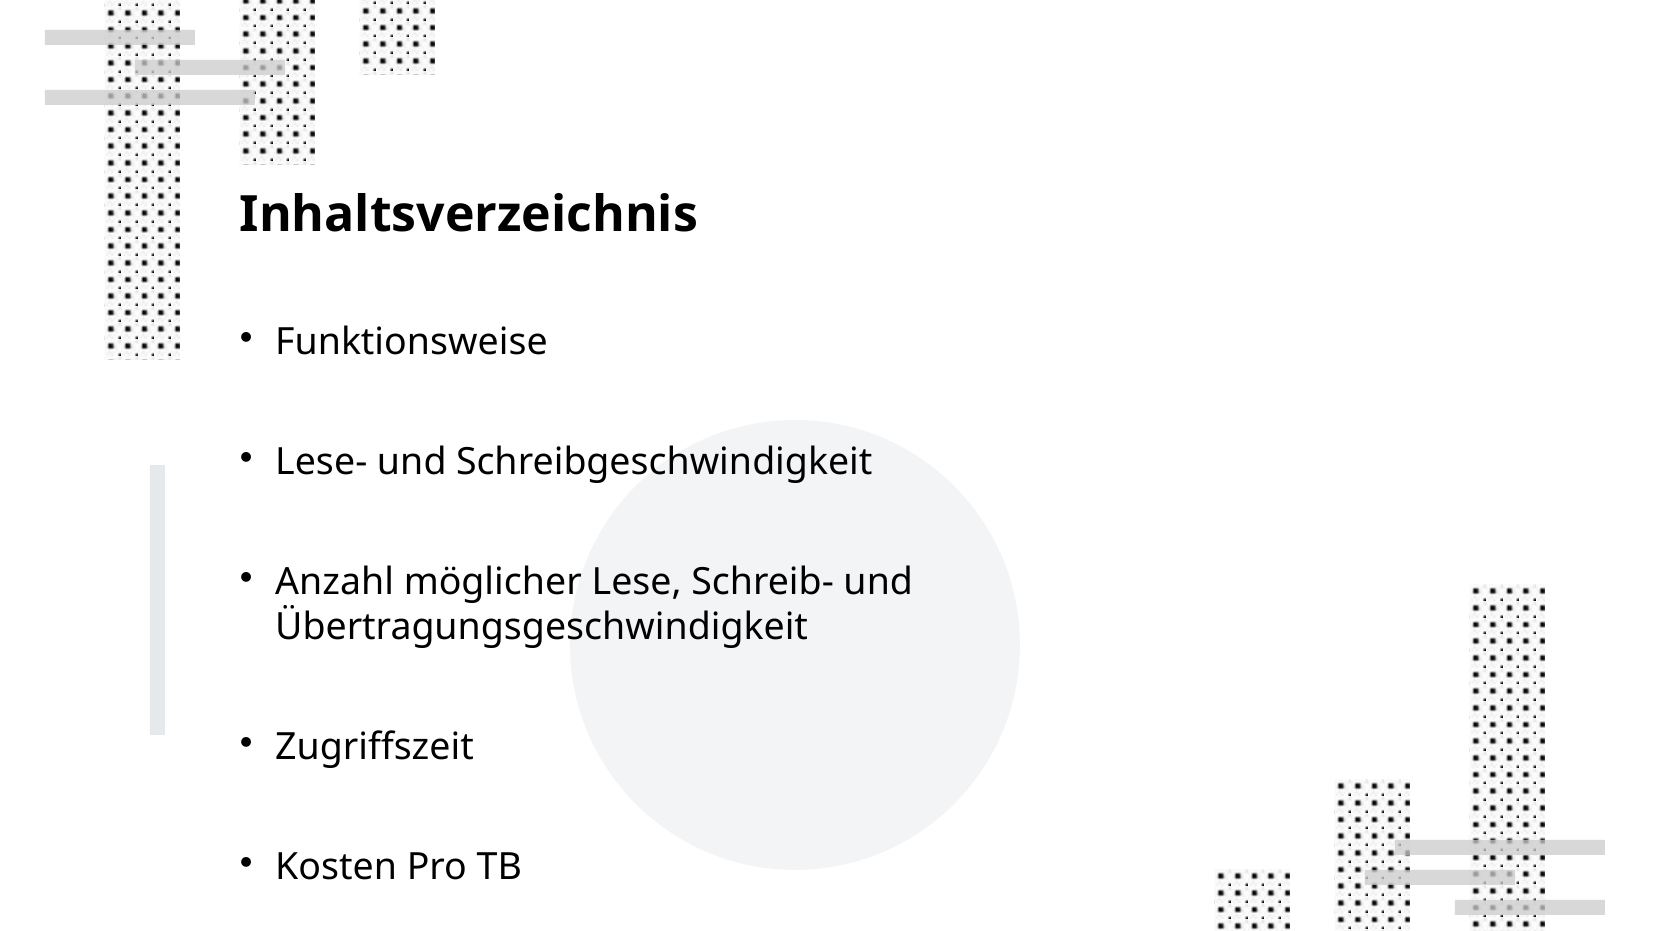

Inhaltsverzeichnis

Funktionsweise

Lese- und Schreibgeschwindigkeit

Anzahl möglicher Lese, Schreib- und Übertragungsgeschwindigkeit

Zugriffszeit

Kosten Pro TB